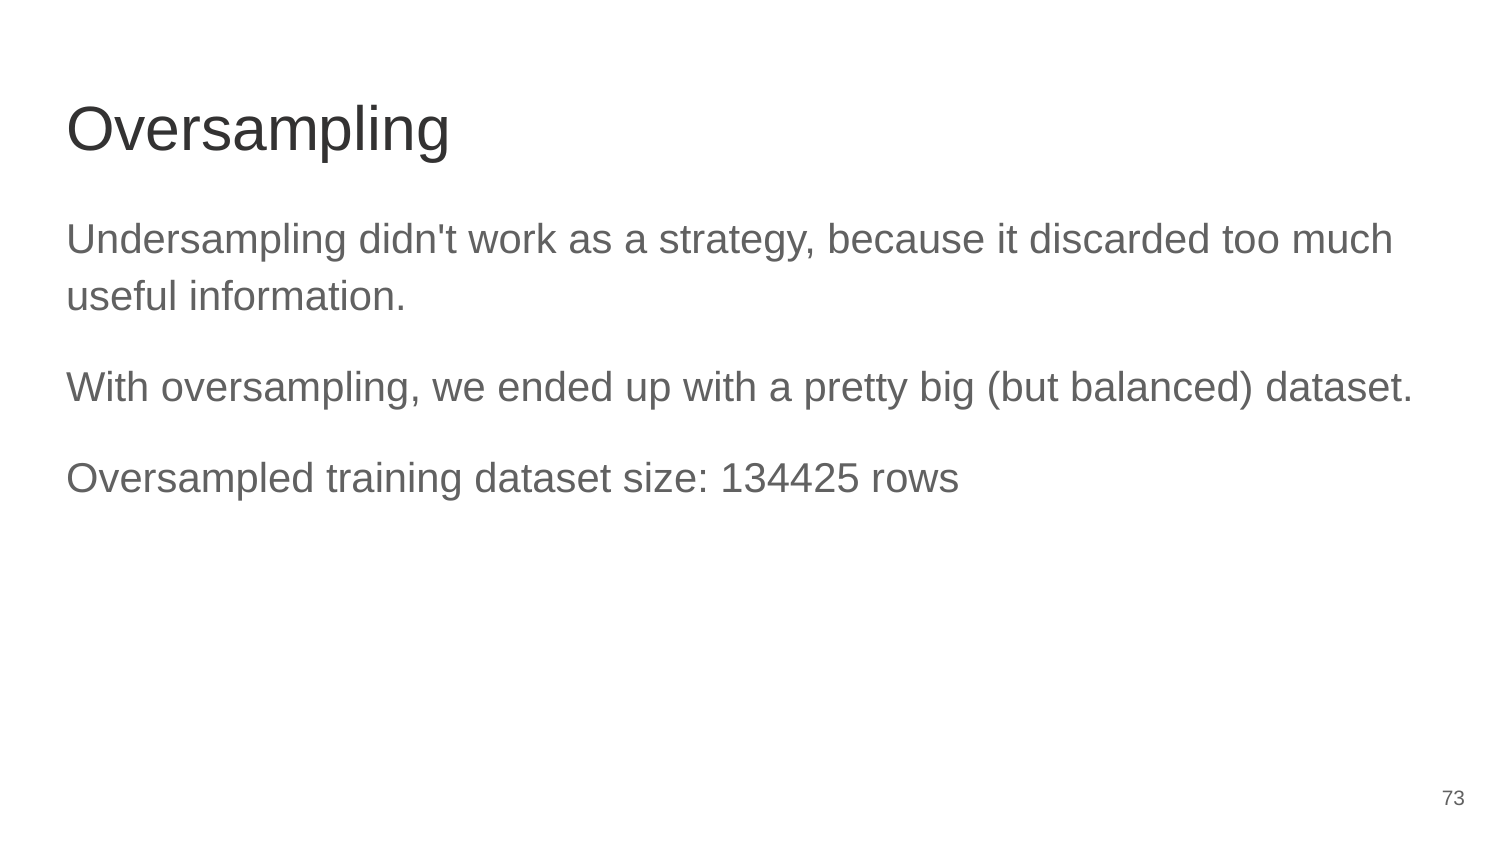

# Oversampling
Undersampling didn't work as a strategy, because it discarded too much useful information.
With oversampling, we ended up with a pretty big (but balanced) dataset.
Oversampled training dataset size: 134425 rows
73